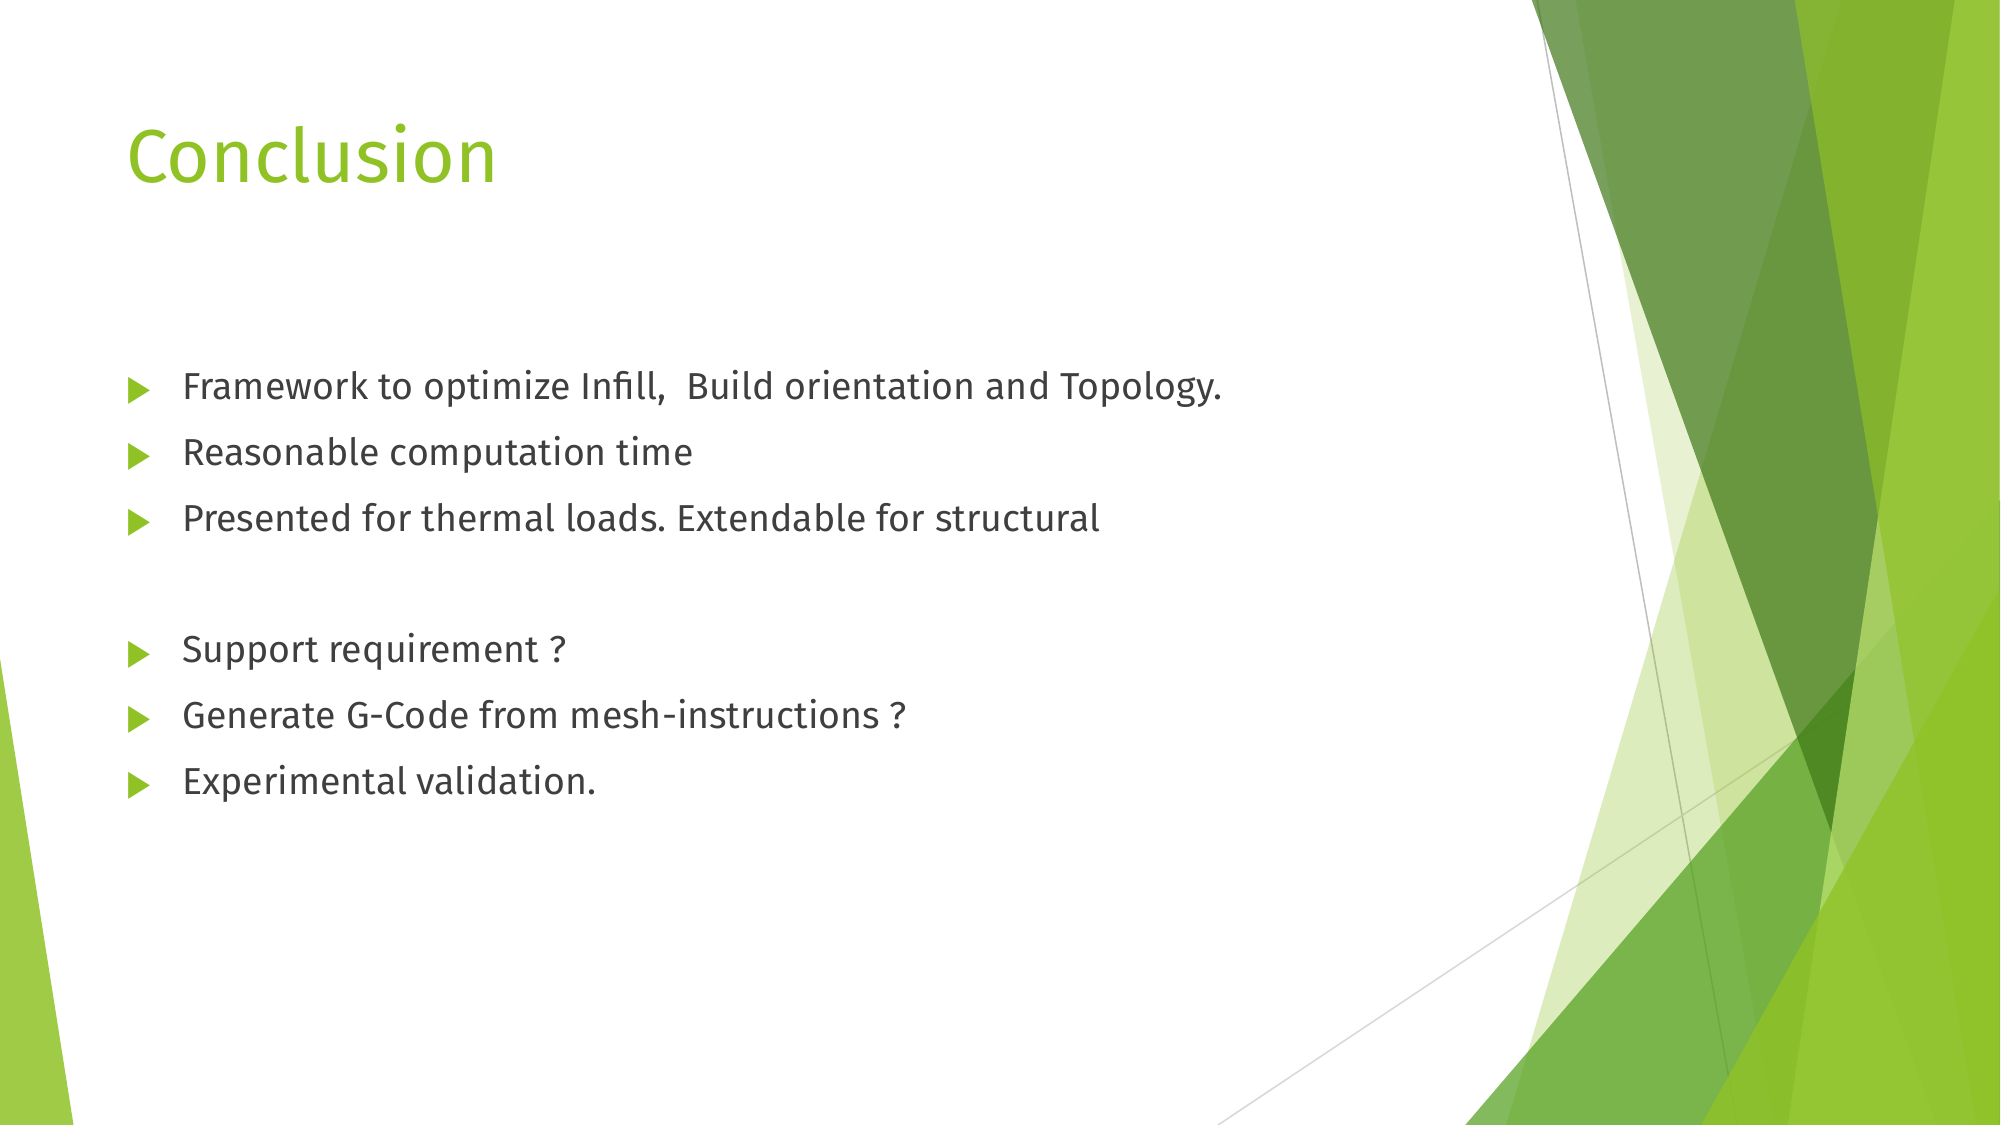

# Conclusion
Framework to optimize Infill,  Build orientation and Topology.
Reasonable computation time
Presented for thermal loads. Extendable for structural

Support requirement ?
Generate G-Code from mesh-instructions ?
Experimental validation.